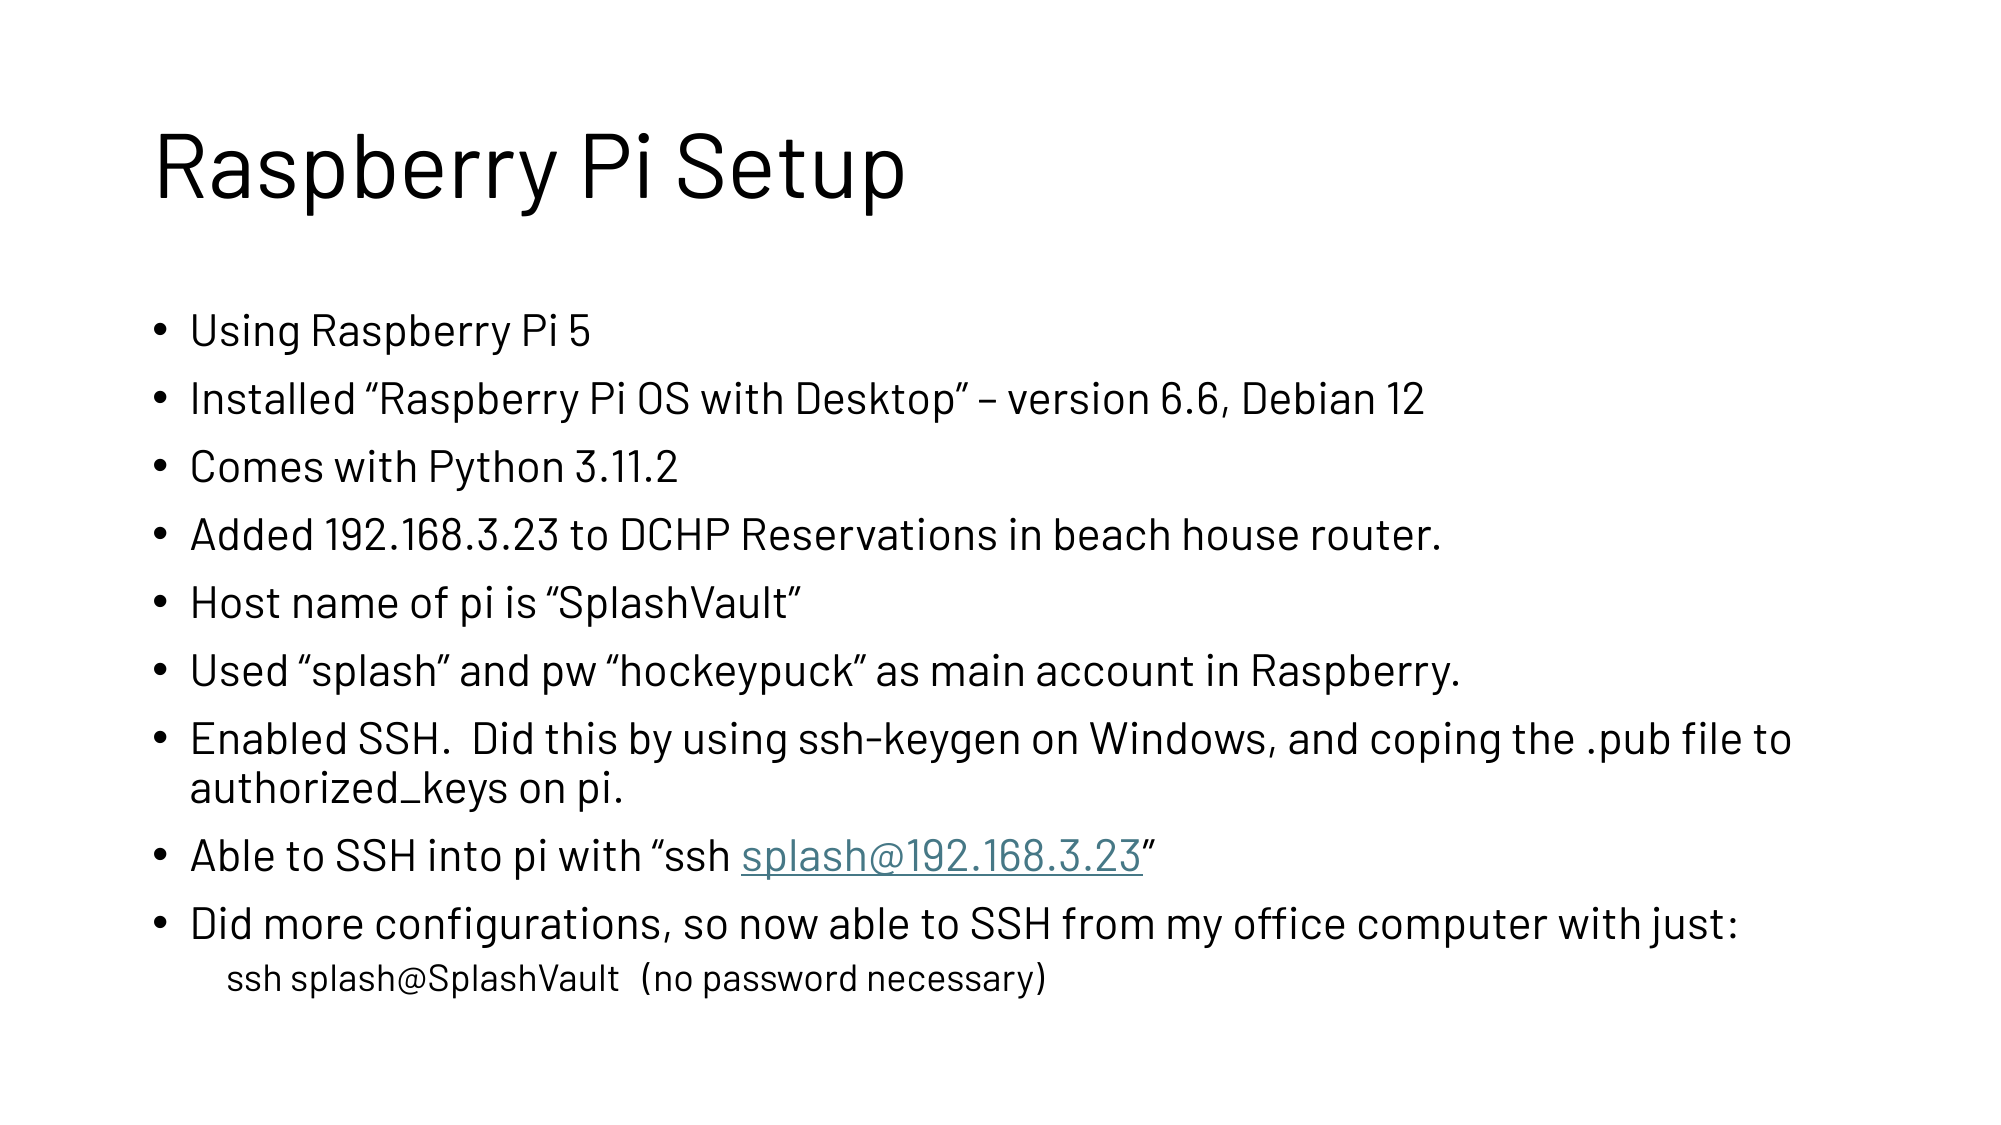

# Raspberry Pi Setup
Using Raspberry Pi 5
Installed “Raspberry Pi OS with Desktop” – version 6.6, Debian 12
Comes with Python 3.11.2
Added 192.168.3.23 to DCHP Reservations in beach house router.
Host name of pi is “SplashVault”
Used “splash” and pw “hockeypuck” as main account in Raspberry.
Enabled SSH.  Did this by using ssh-keygen on Windows, and coping the .pub file to authorized_keys on pi.
Able to SSH into pi with “ssh splash@192.168.3.23”
Did more configurations, so now able to SSH from my office computer with just:
ssh splash@SplashVault   (no password necessary)